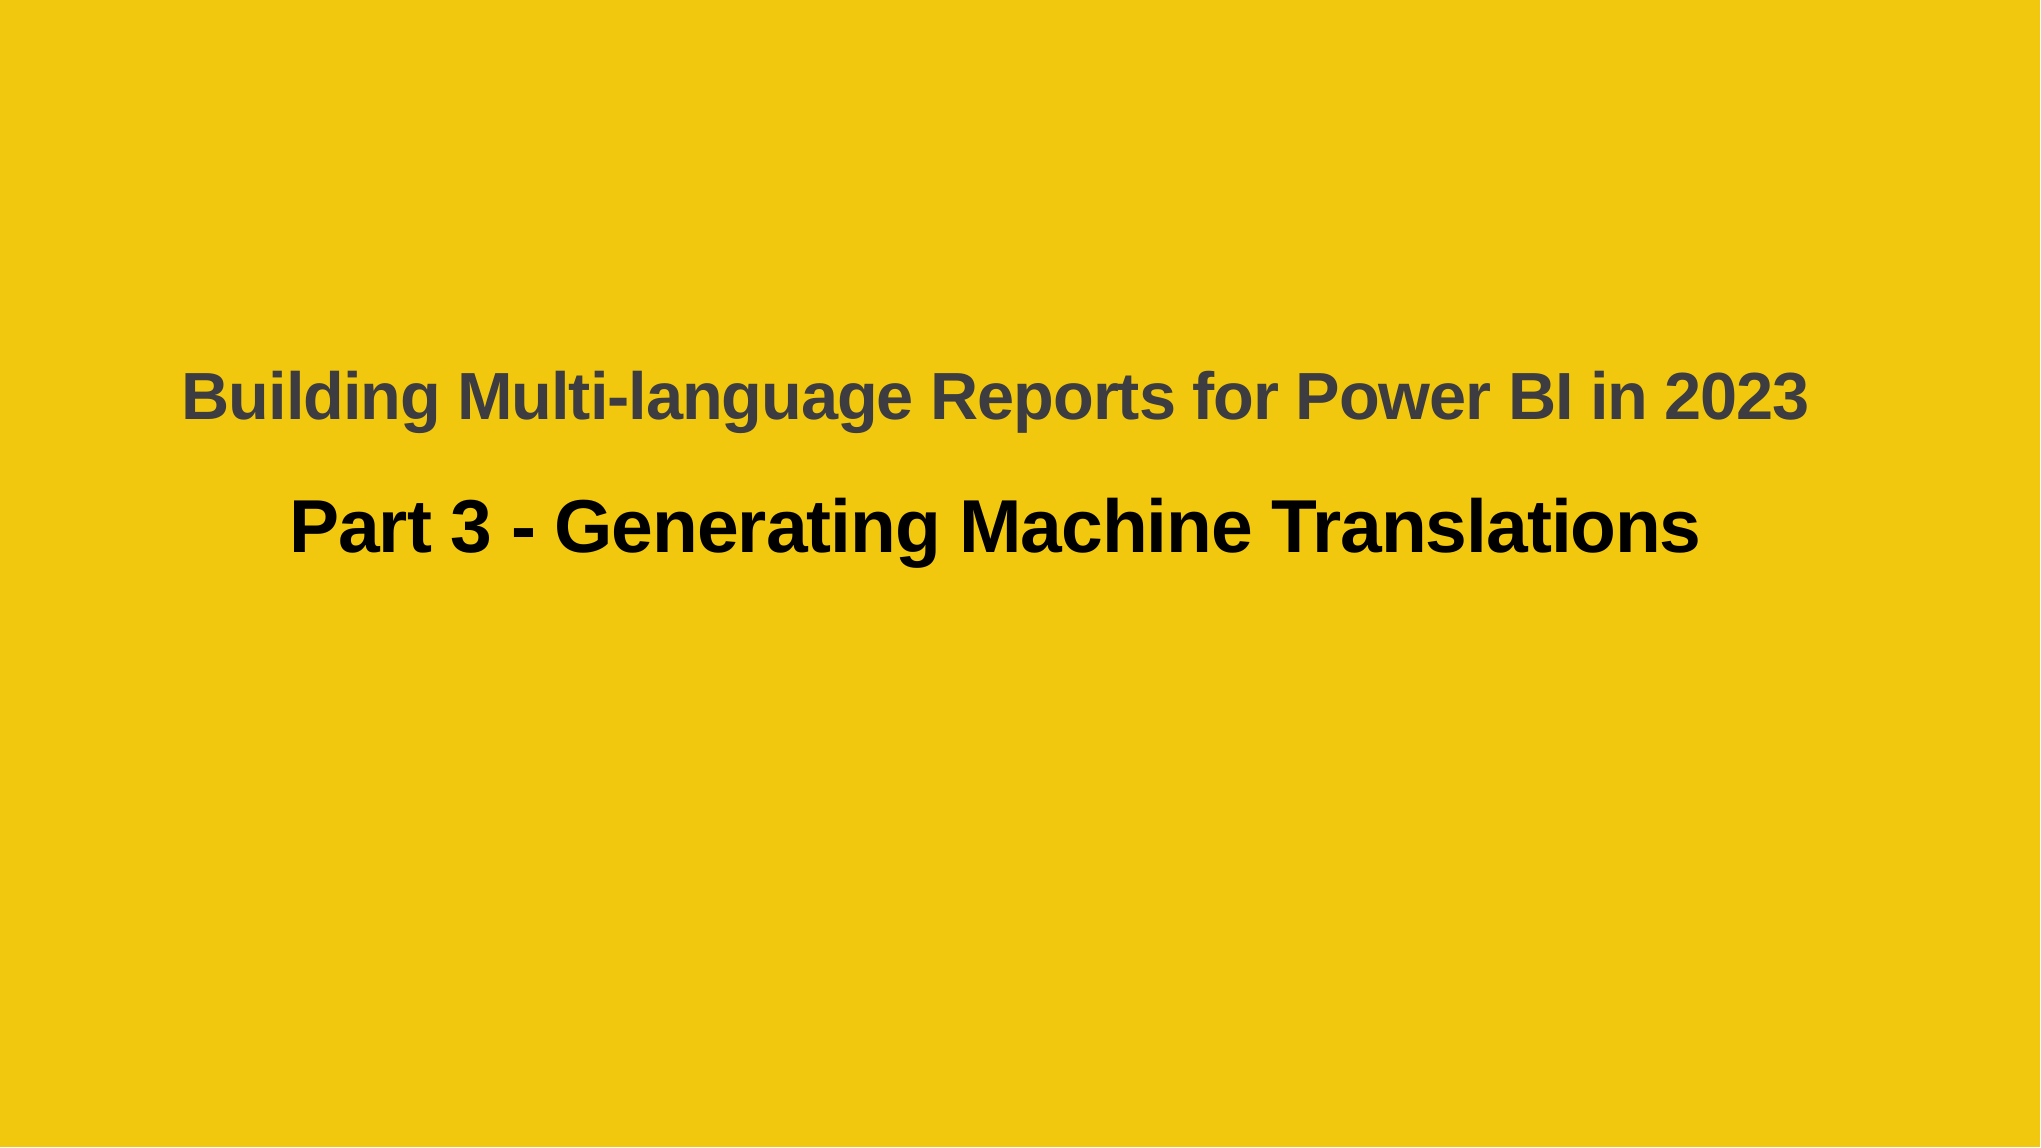

# Building Multi-language Reports for Power BI in 2023 Part 3 - Generating Machine Translations